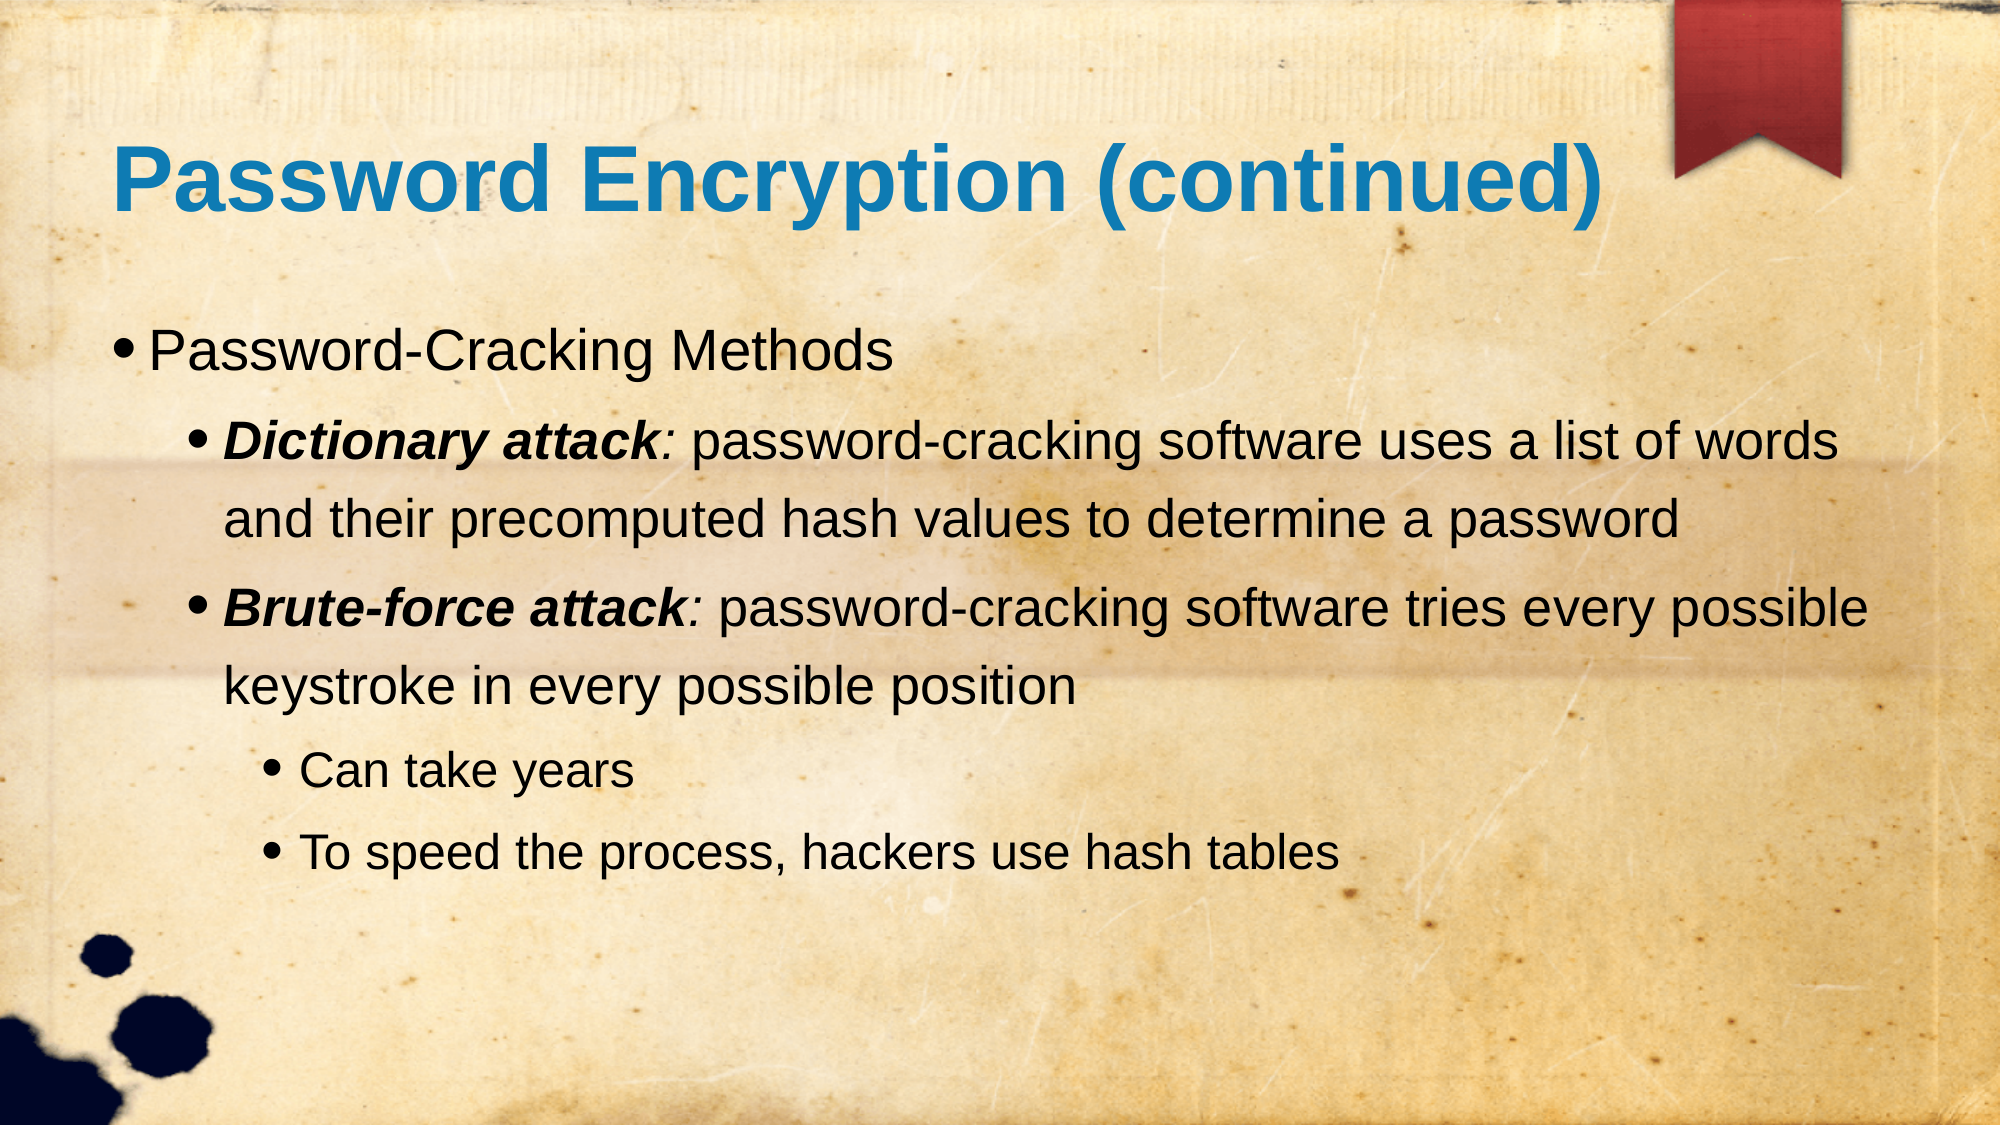

Password Encryption (continued)
Password-Cracking Methods
Dictionary attack: password-cracking software uses a list of words and their precomputed hash values to determine a password
Brute-force attack: password-cracking software tries every possible keystroke in every possible position
Can take years
To speed the process, hackers use hash tables